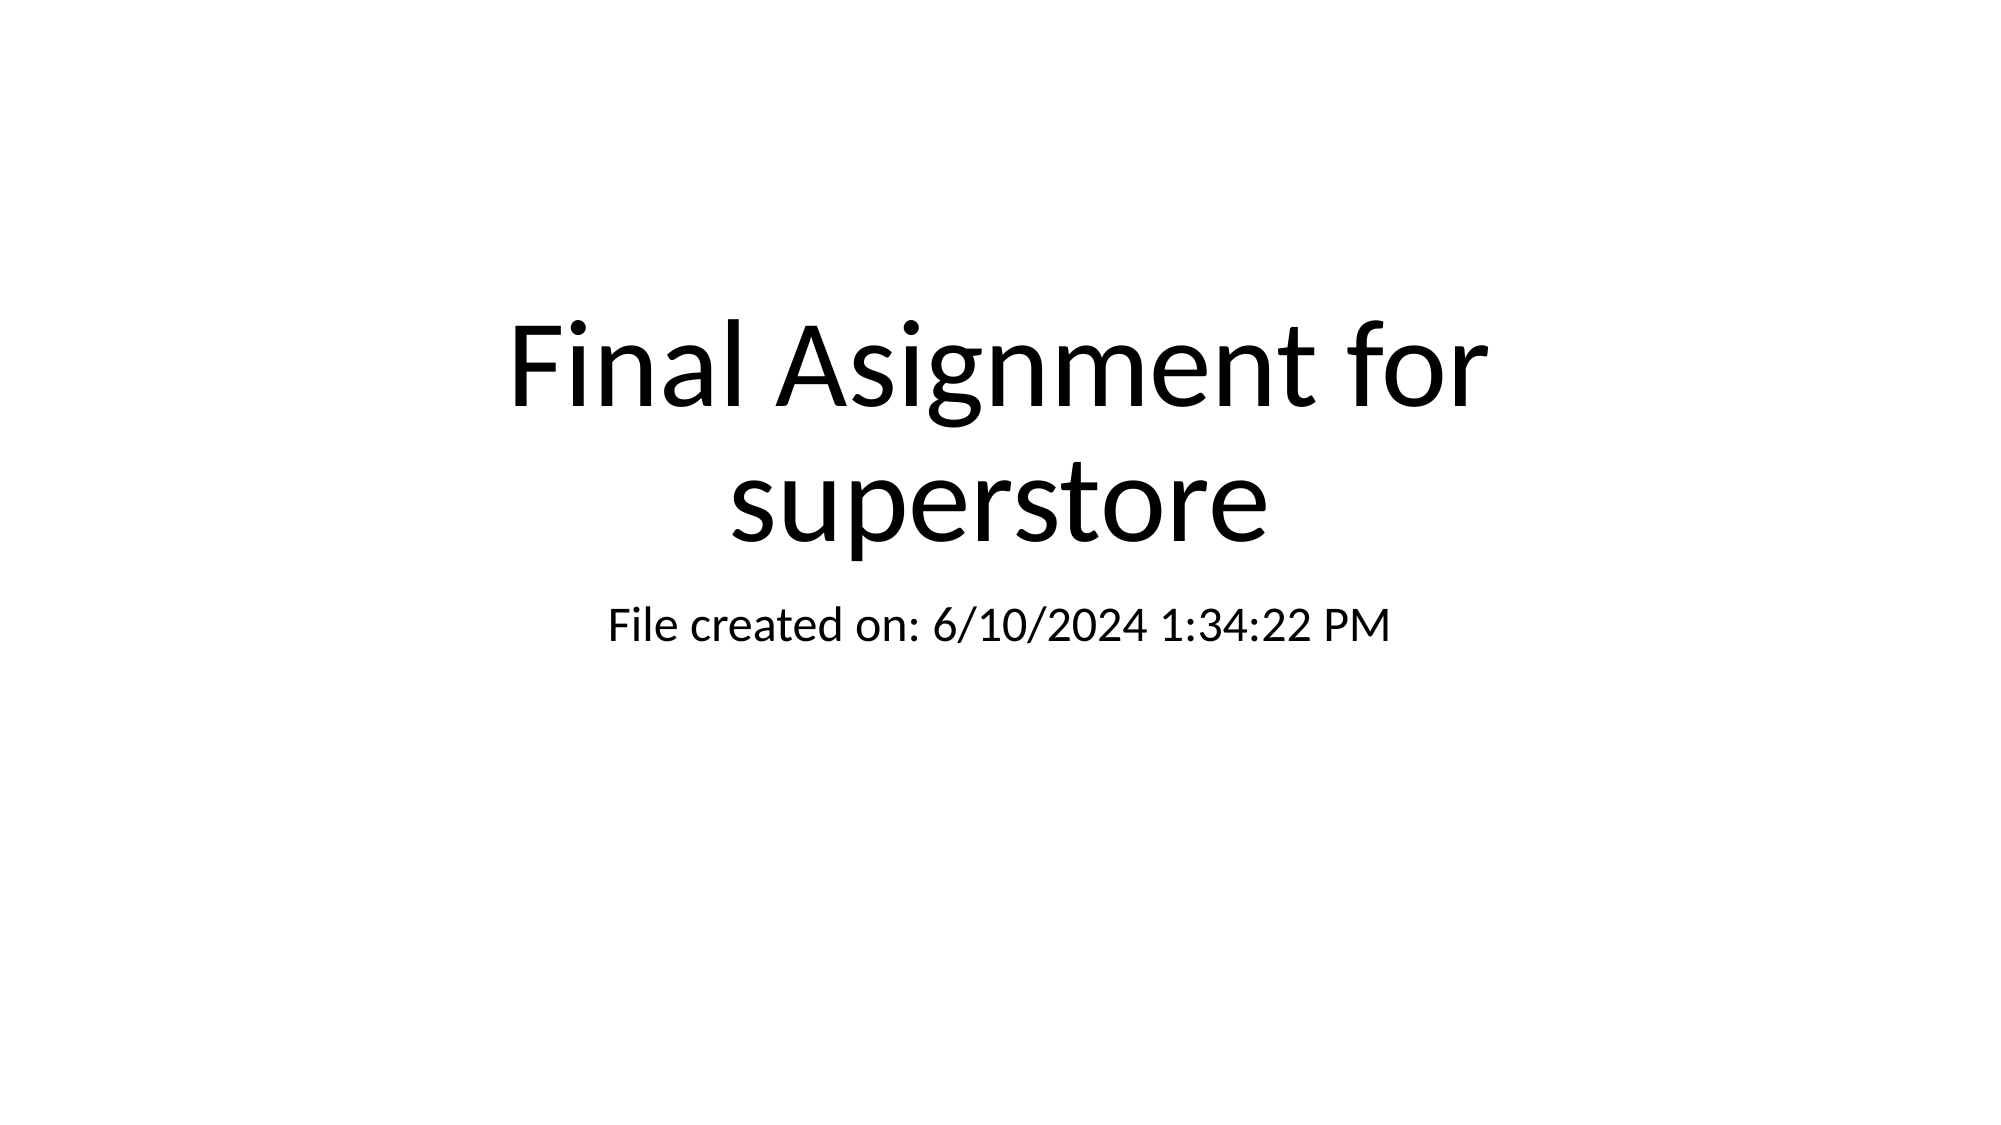

# Final Asignment for superstore
File created on: 6/10/2024 1:34:22 PM